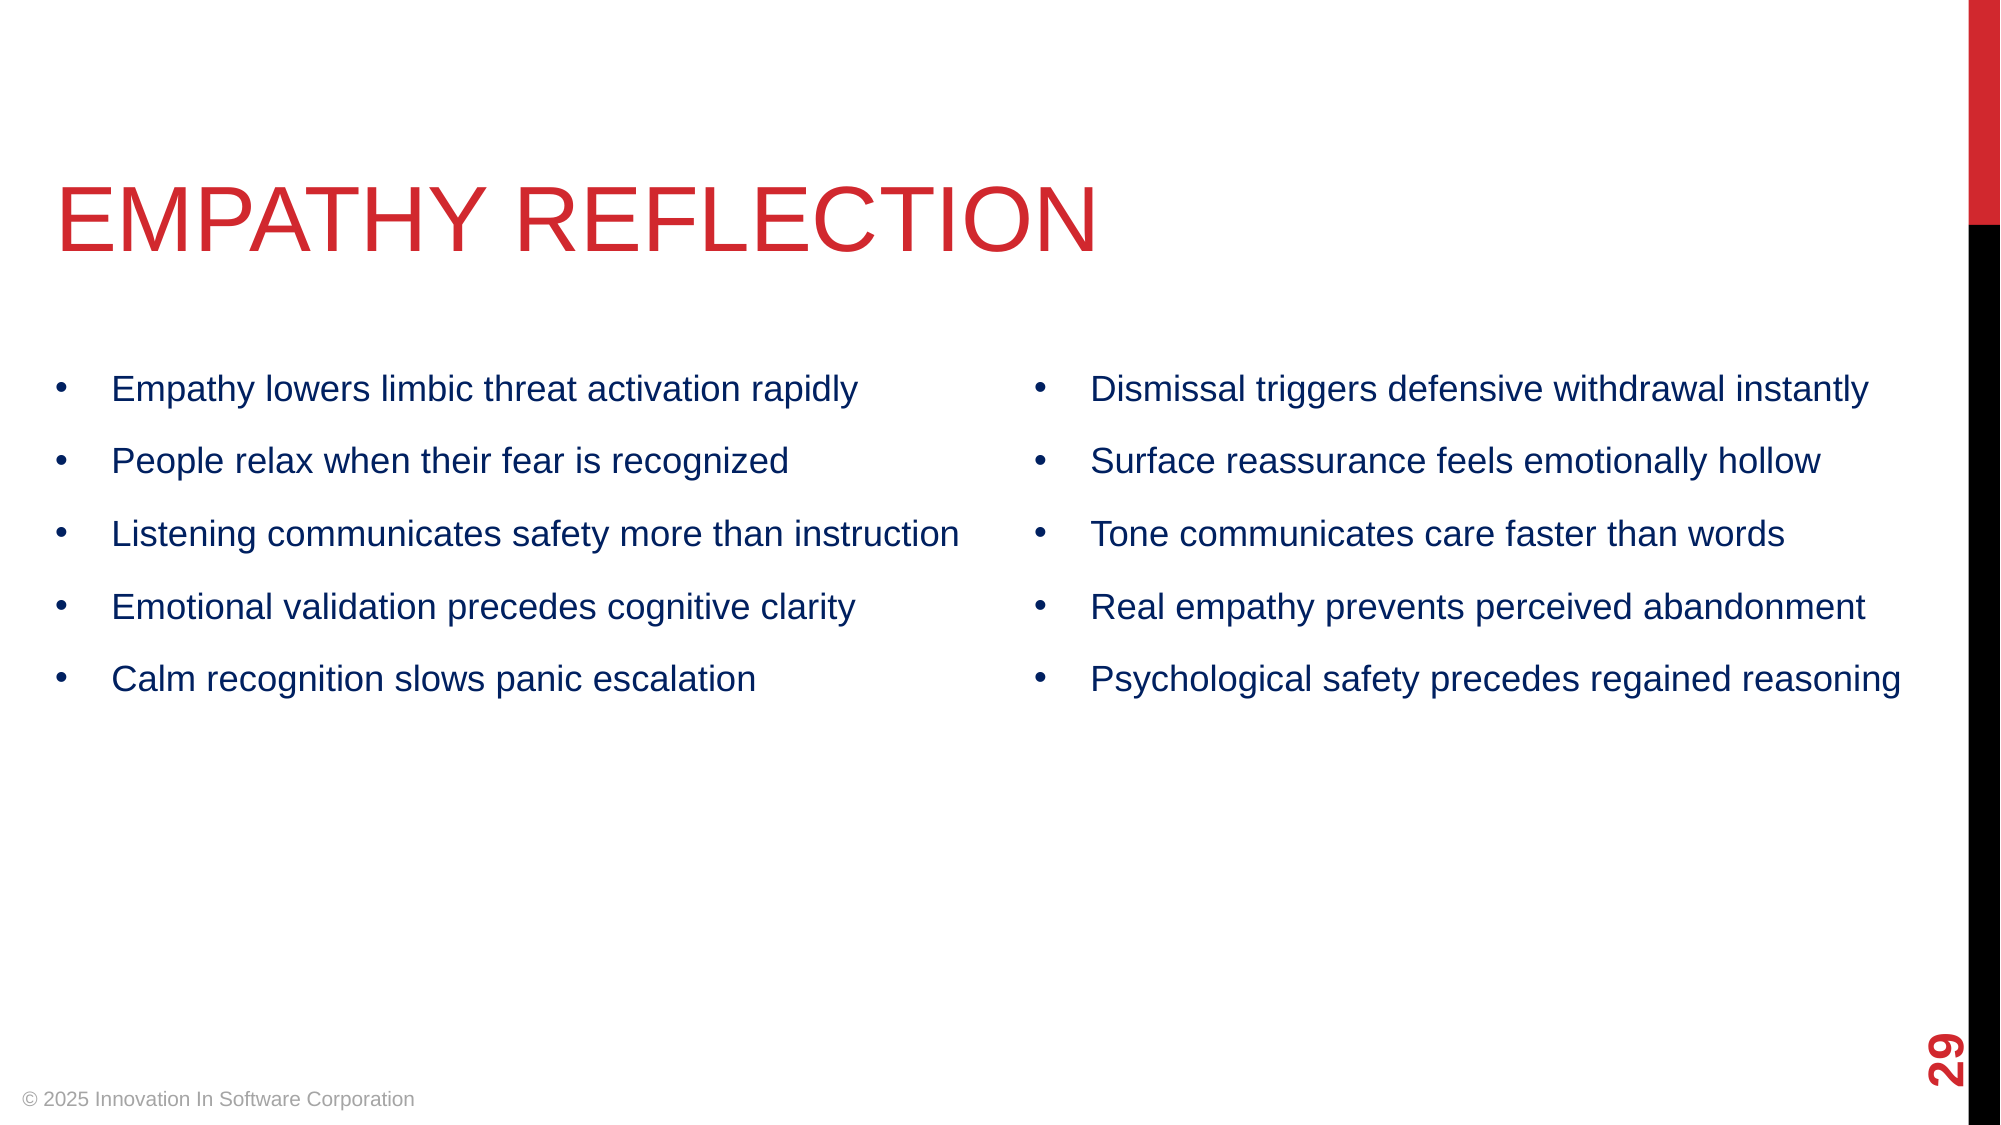

EMPATHY REFLECTION
Empathy lowers limbic threat activation rapidly
Dismissal triggers defensive withdrawal instantly
People relax when their fear is recognized
Surface reassurance feels emotionally hollow
Listening communicates safety more than instruction
Tone communicates care faster than words
Emotional validation precedes cognitive clarity
Real empathy prevents perceived abandonment
Calm recognition slows panic escalation
Psychological safety precedes regained reasoning
29
© 2025 Innovation In Software Corporation